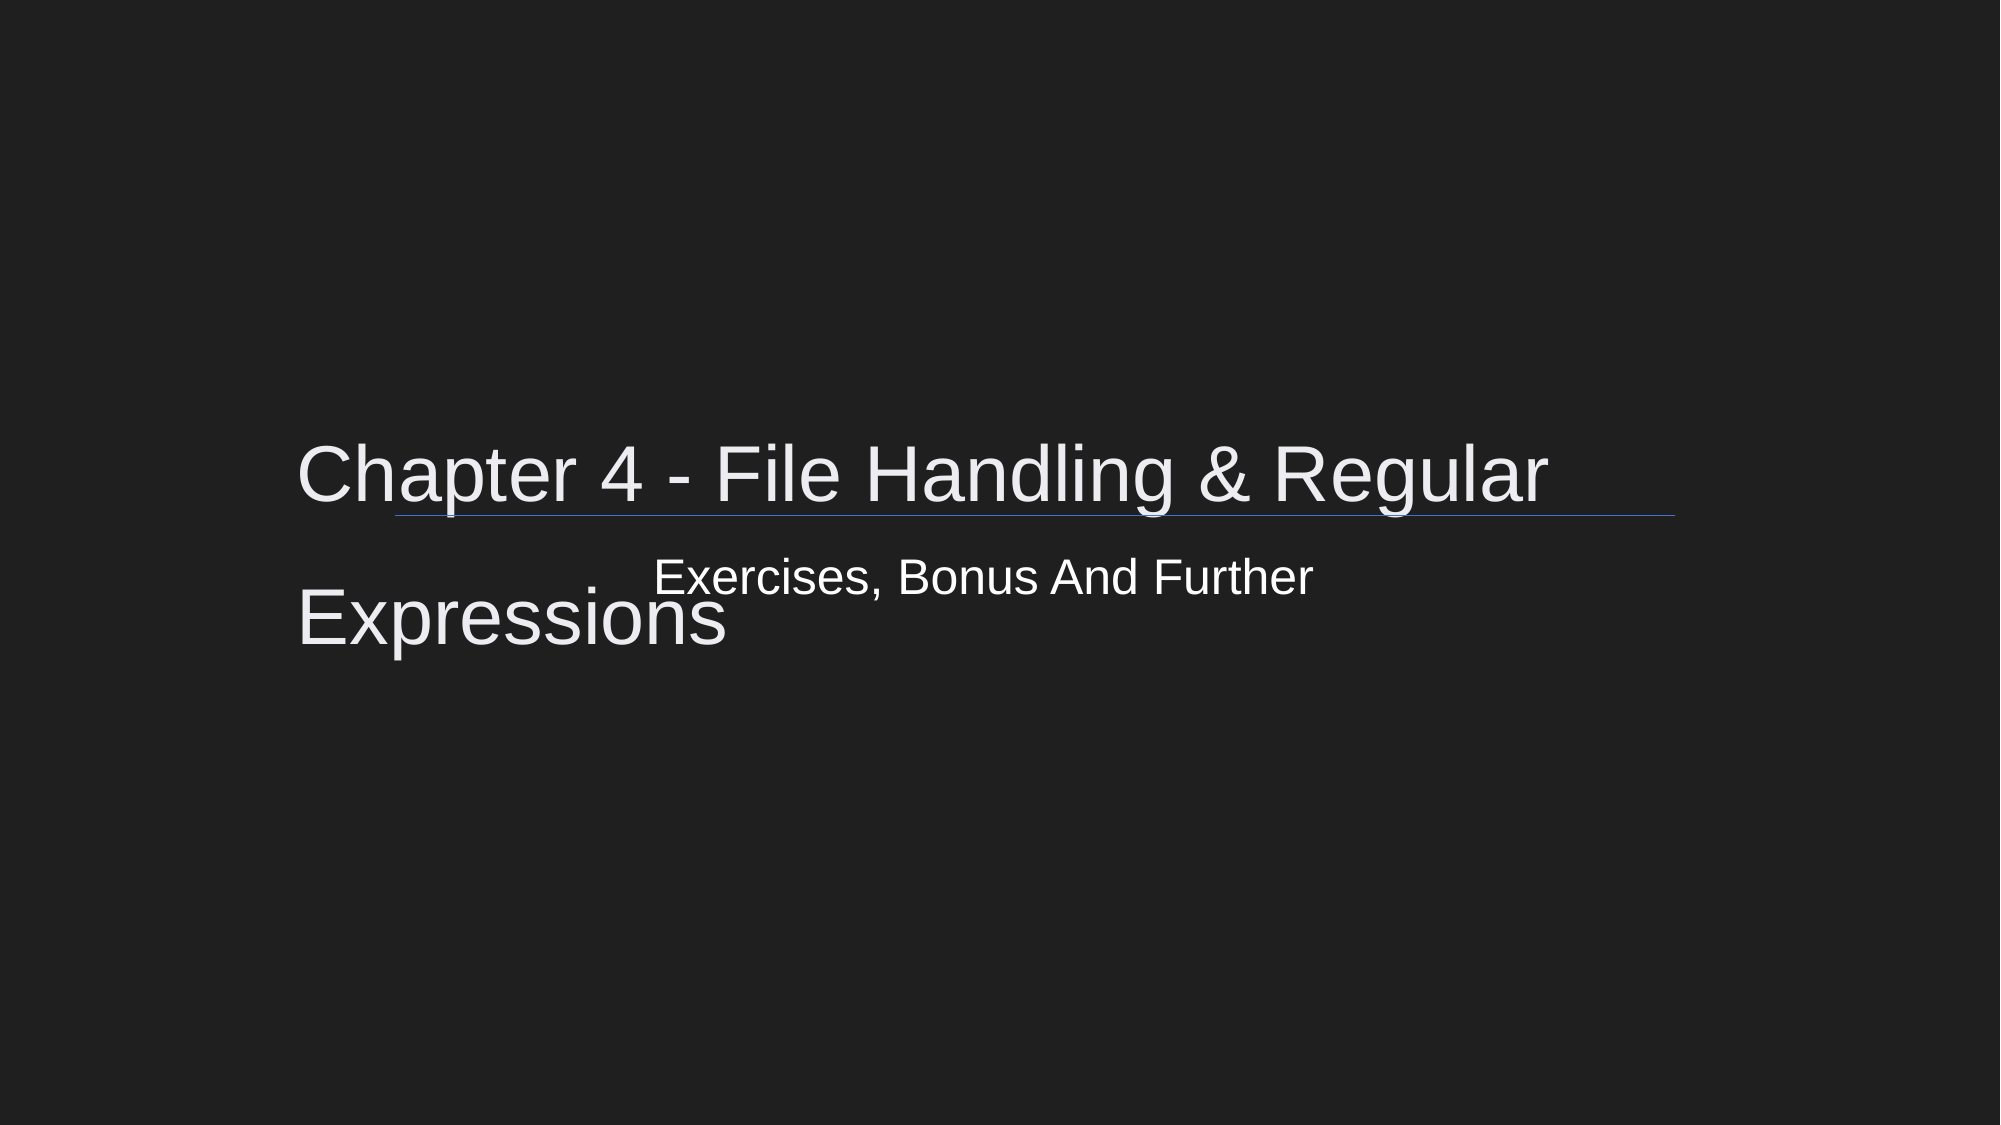

Chapter 4 - File Handling & Regular Expressions
Exercises, Bonus And Further